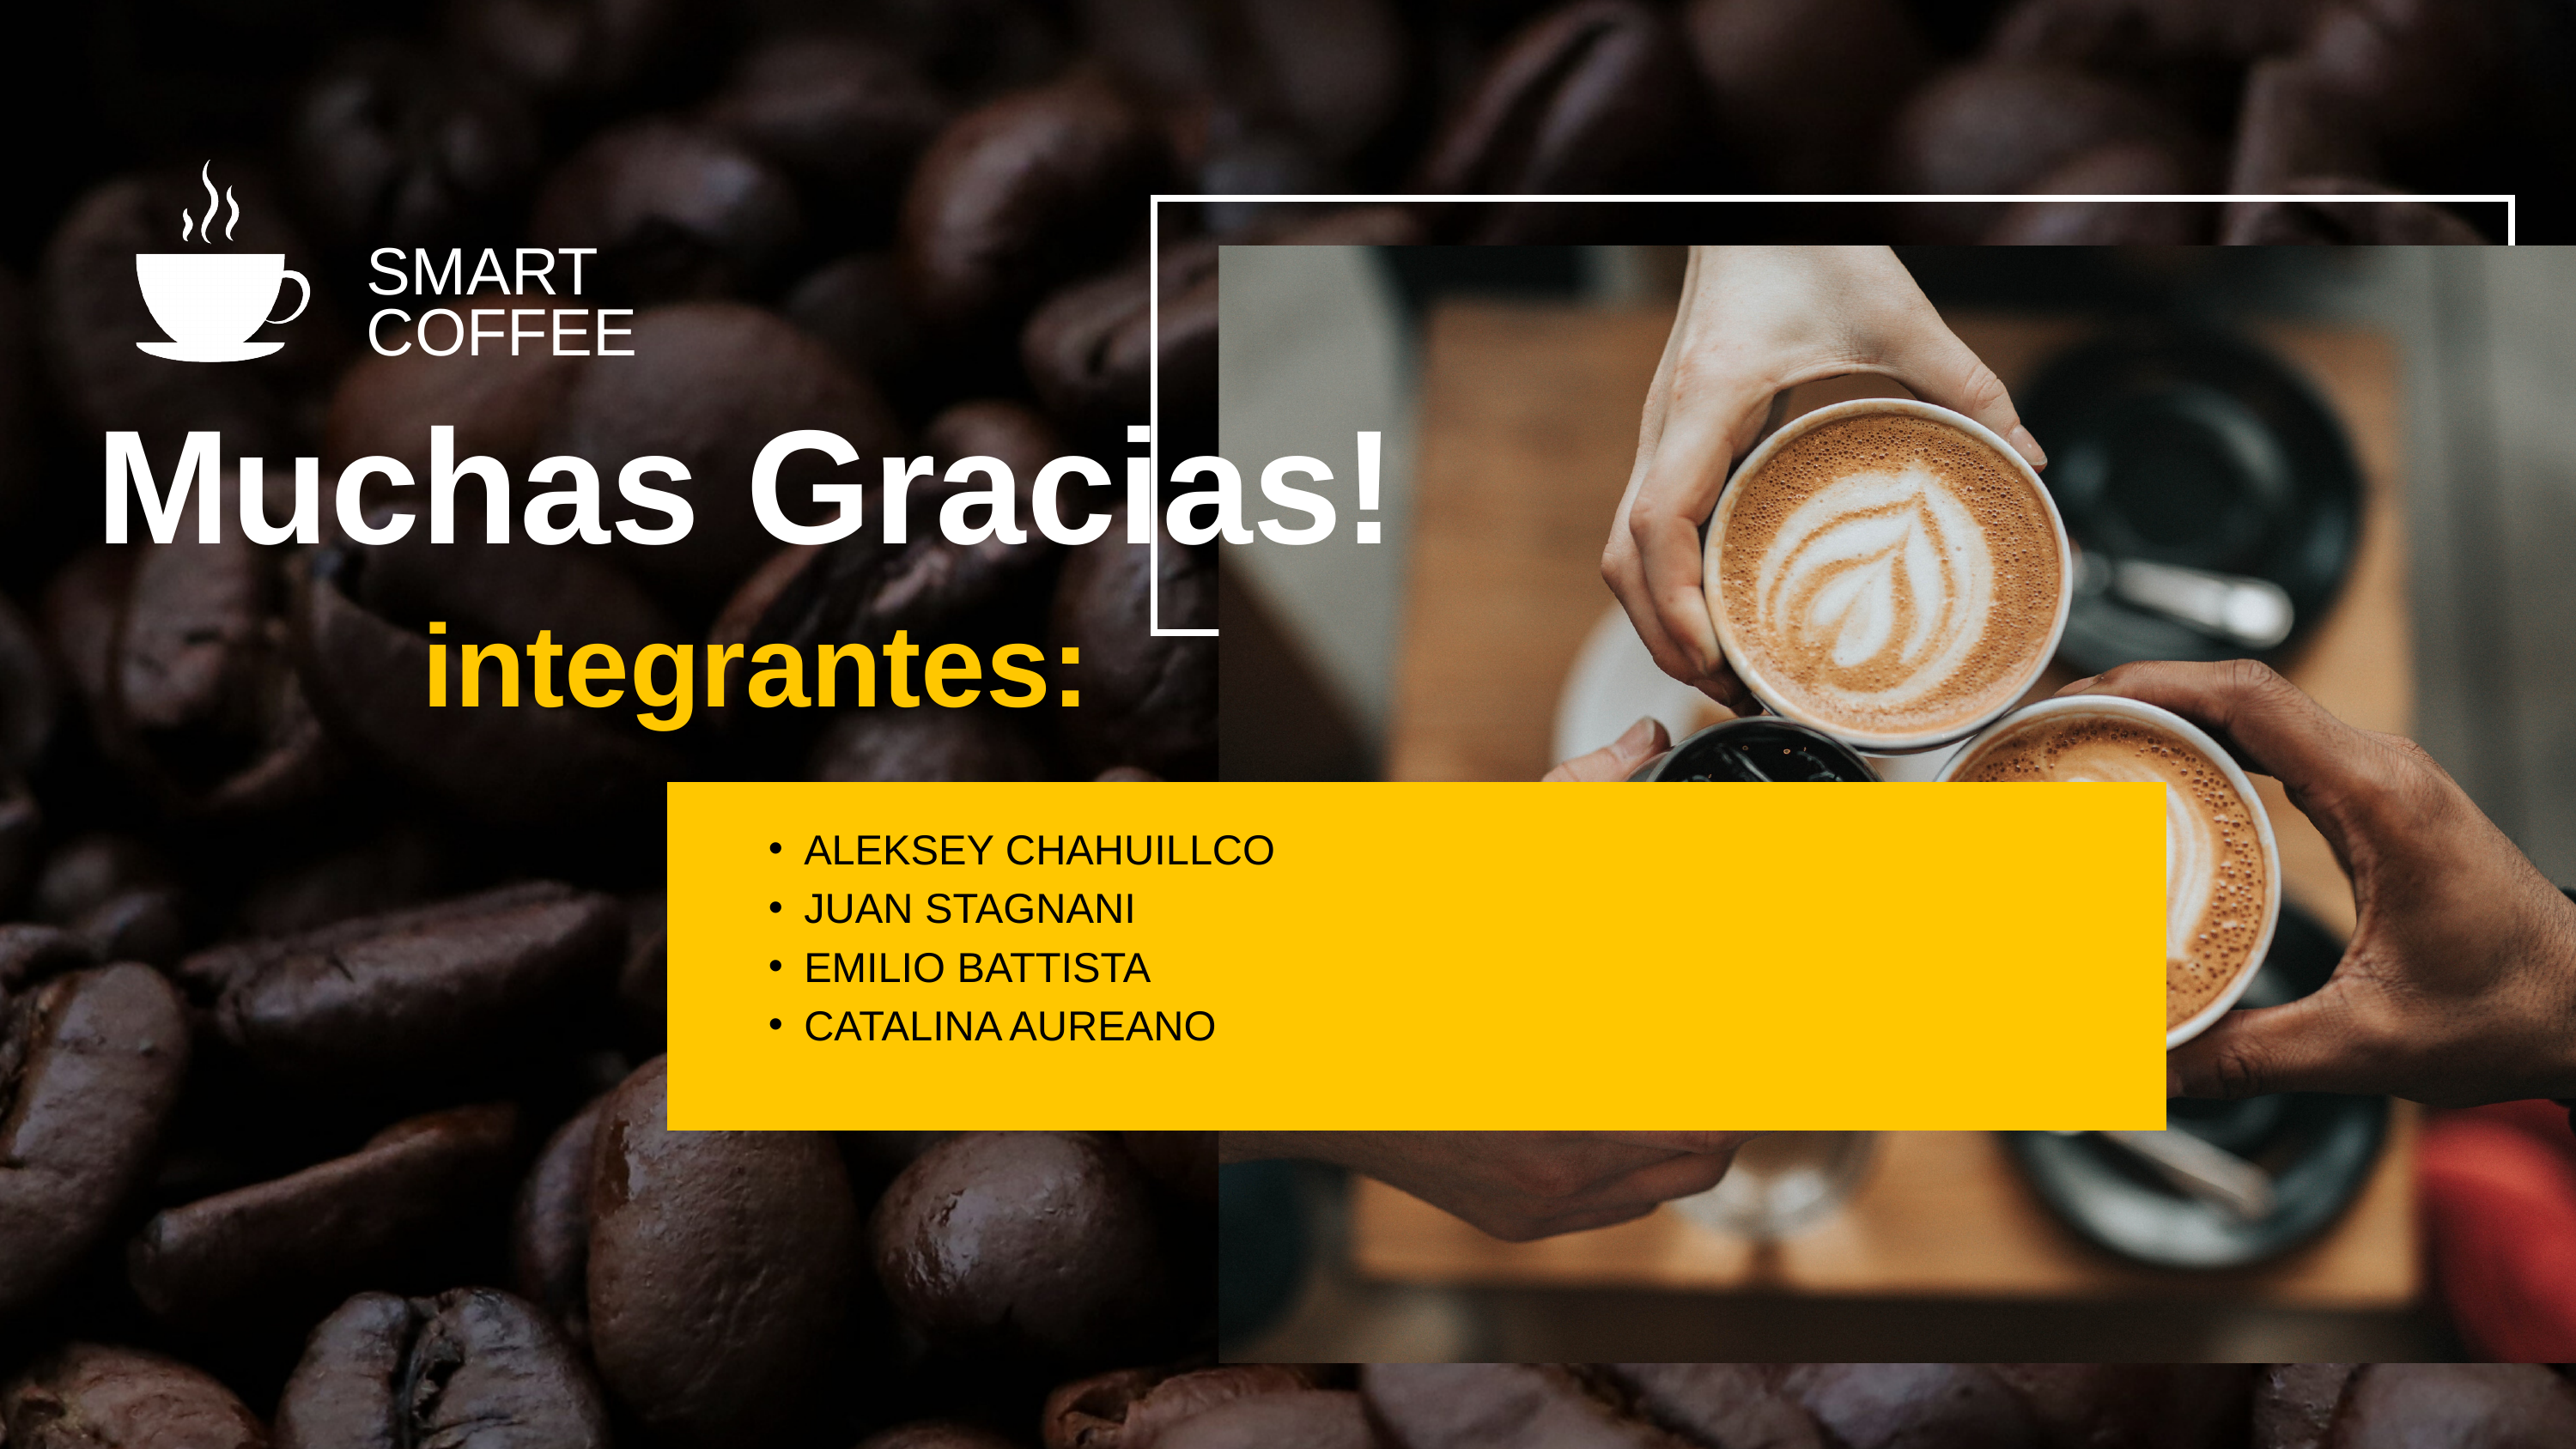

SMART COFFEE
Muchas Gracias!

integrantes:

ALEKSEY CHAHUILLCO
JUAN STAGNANI
EMILIO BATTISTA
CATALINA AUREANO